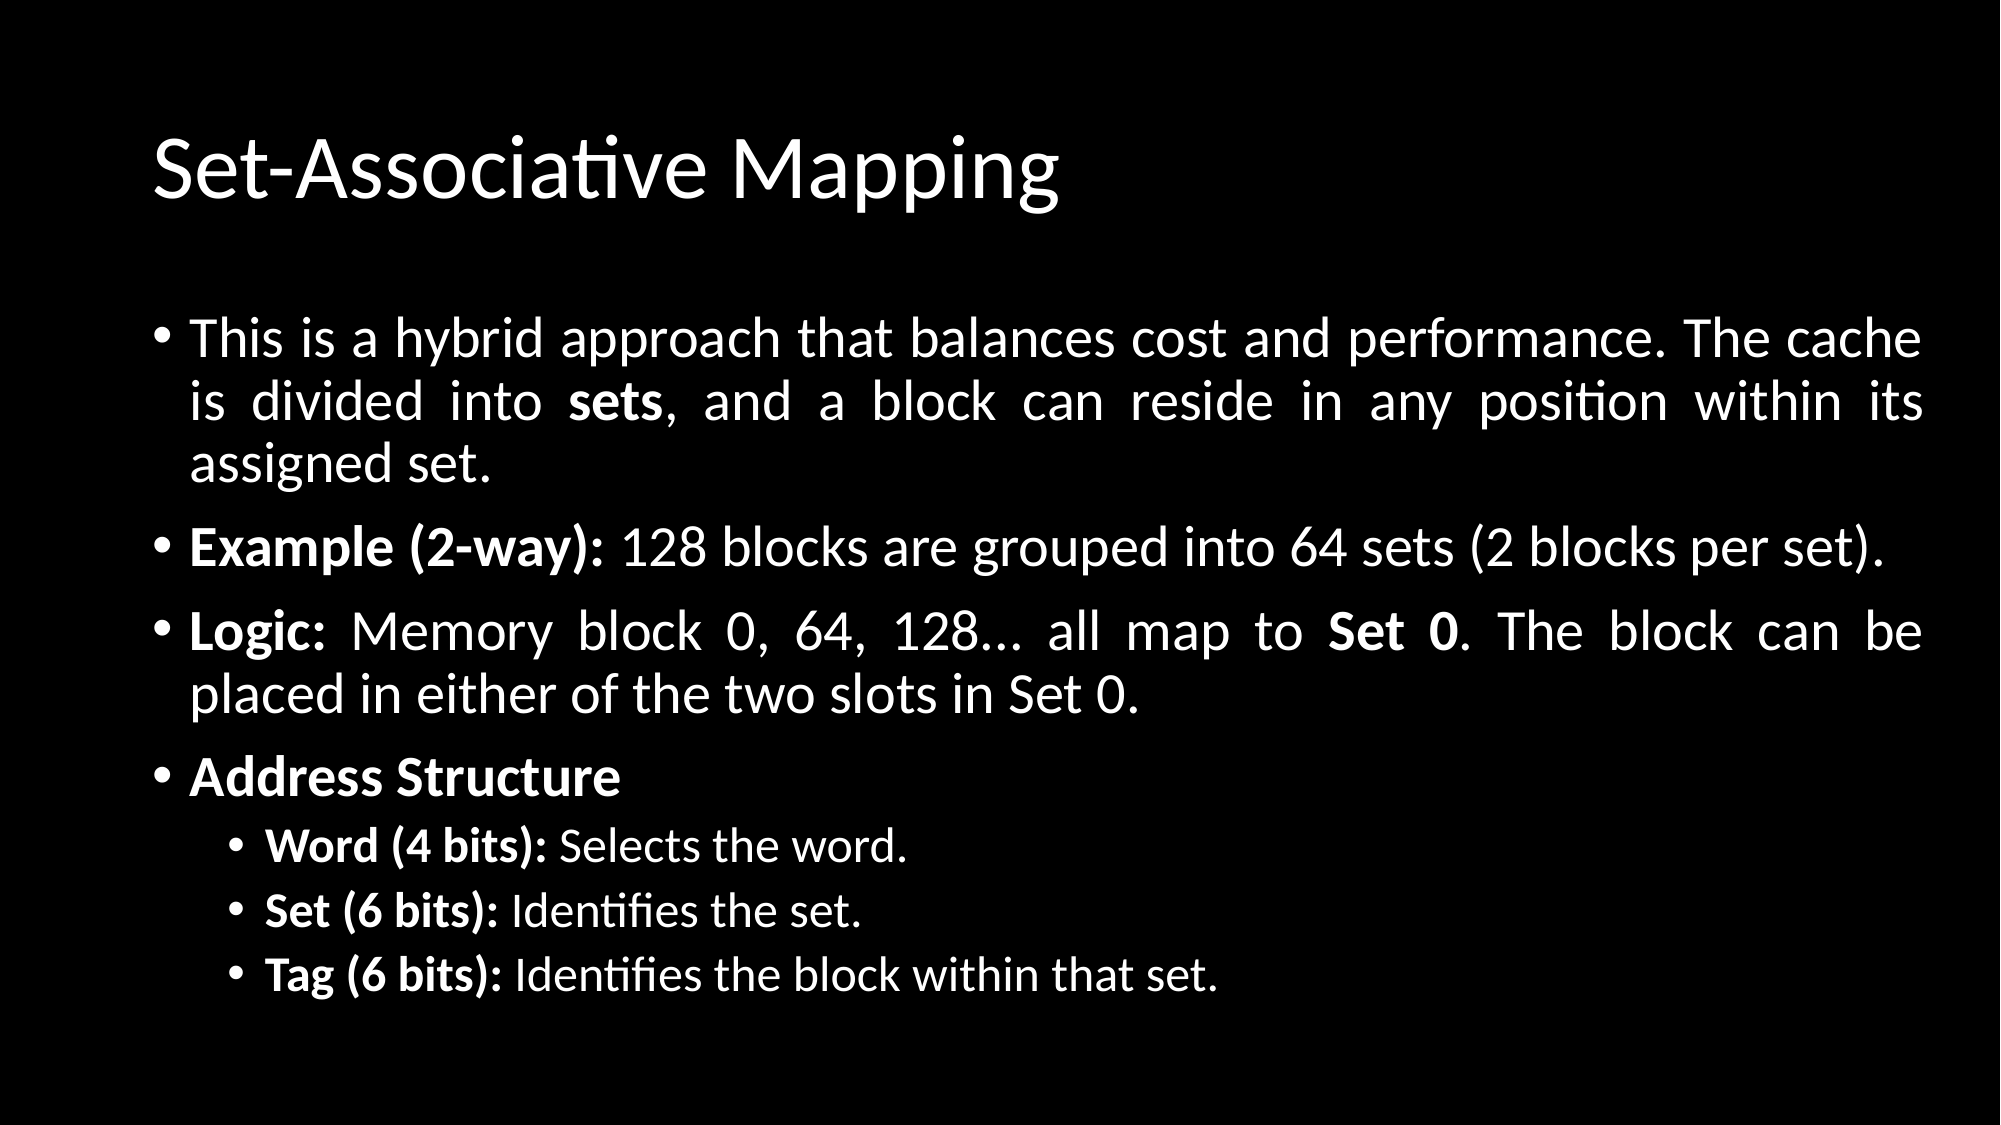

# Set-Associative Mapping
This is a hybrid approach that balances cost and performance. The cache is divided into sets, and a block can reside in any position within its assigned set.
Example (2-way): 128 blocks are grouped into 64 sets (2 blocks per set).
Logic: Memory block 0, 64, 128... all map to Set 0. The block can be placed in either of the two slots in Set 0.
Address Structure
Word (4 bits): Selects the word.
Set (6 bits): Identifies the set.
Tag (6 bits): Identifies the block within that set.